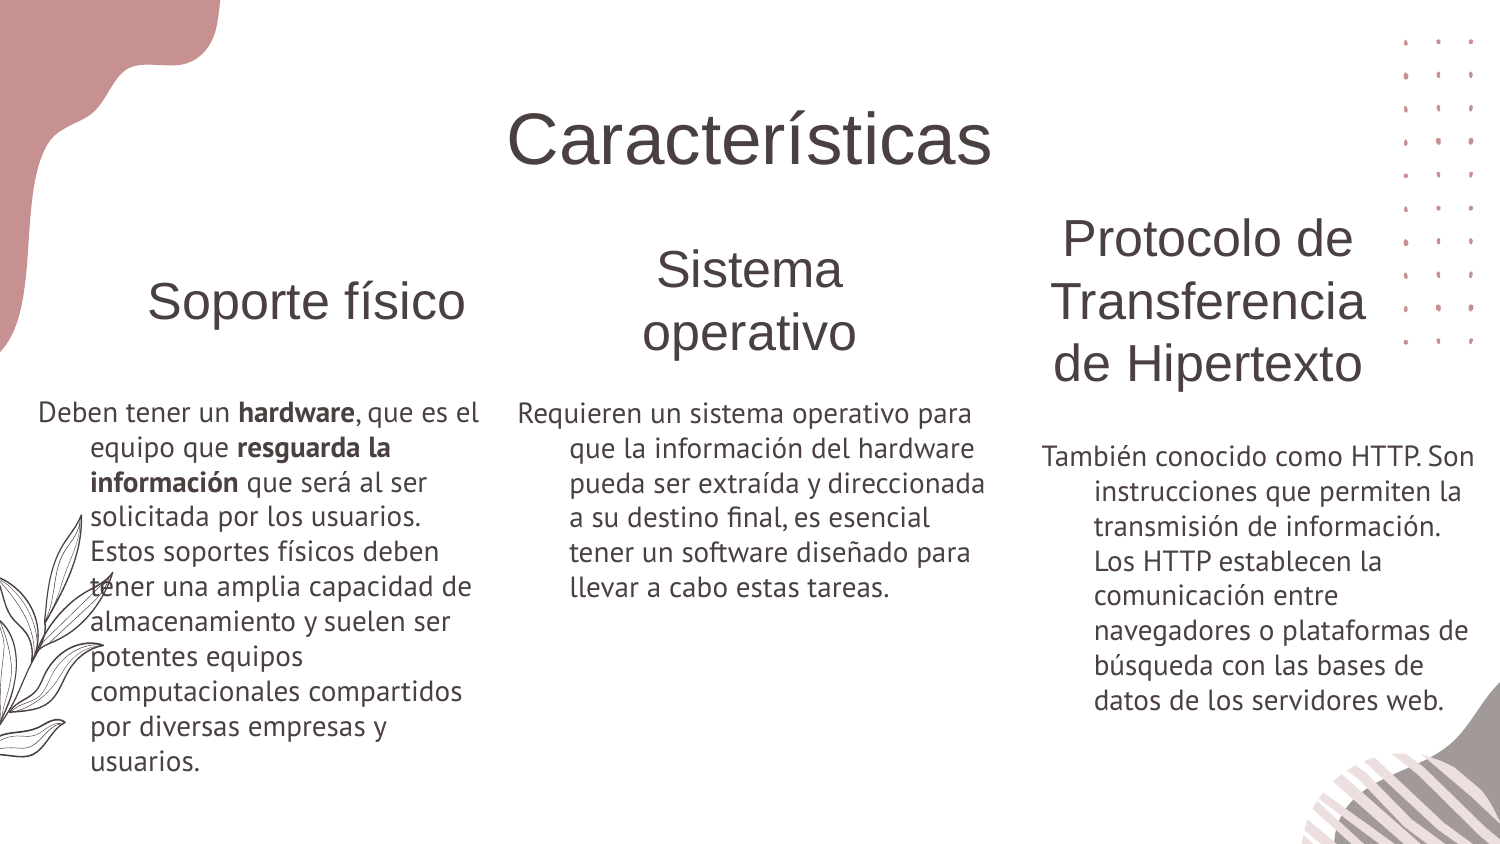

Características
# Soporte físico
Sistema operativo
Protocolo de Transferencia de Hipertexto
Deben tener un hardware, que es el equipo que resguarda la información que será al ser solicitada por los usuarios. Estos soportes físicos deben tener una amplia capacidad de almacenamiento y suelen ser potentes equipos computacionales compartidos por diversas empresas y usuarios.
Requieren un sistema operativo para que la información del hardware pueda ser extraída y direccionada a su destino final, es esencial tener un software diseñado para llevar a cabo estas tareas.
También conocido como HTTP. Son instrucciones que permiten la transmisión de información. Los HTTP establecen la comunicación entre navegadores o plataformas de búsqueda con las bases de datos de los servidores web.